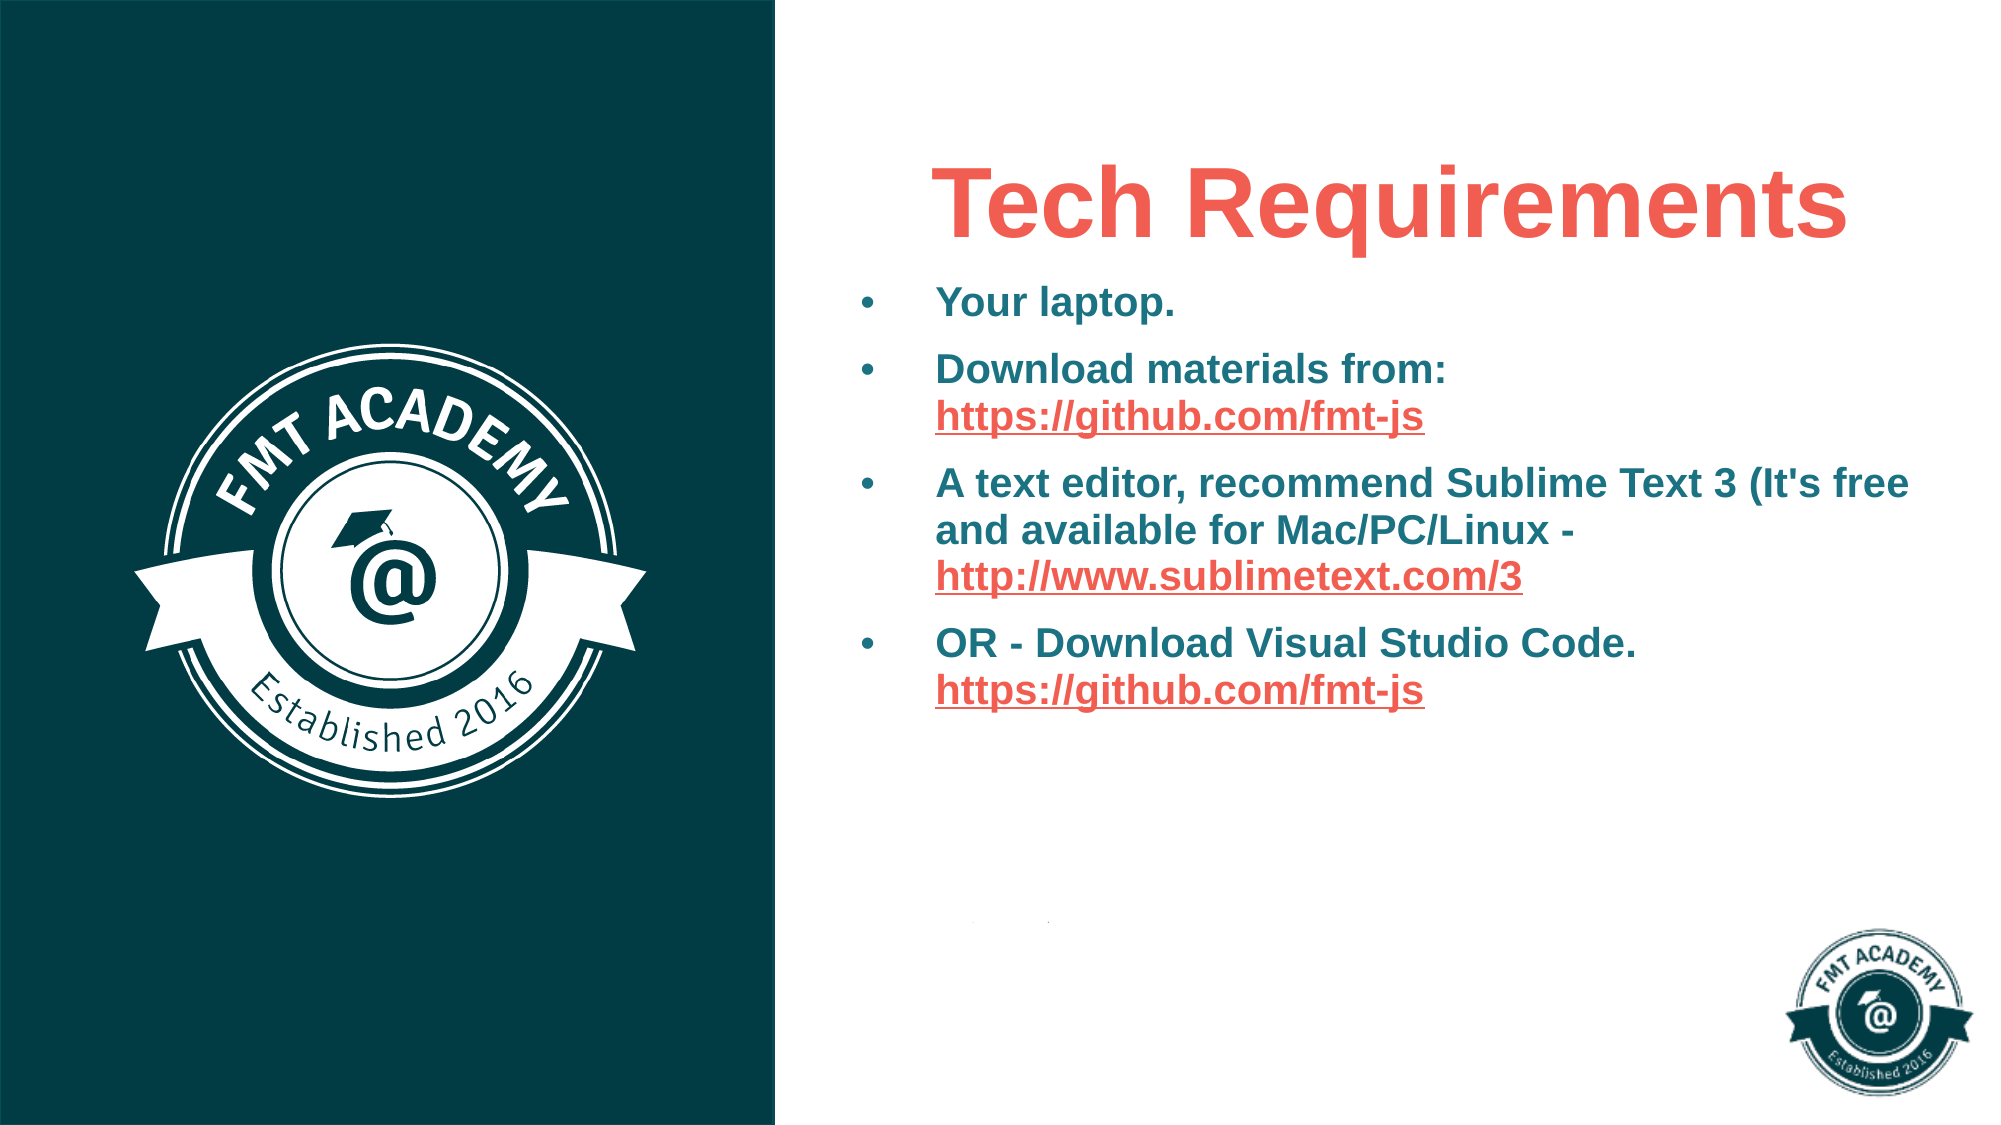

Tech Requirements
Your laptop.
Download materials from: https://github.com/fmt-js
A text editor, recommend Sublime Text 3 (It's free and available for Mac/PC/Linux -http://www.sublimetext.com/3
OR - Download Visual Studio Code. https://github.com/fmt-js

d